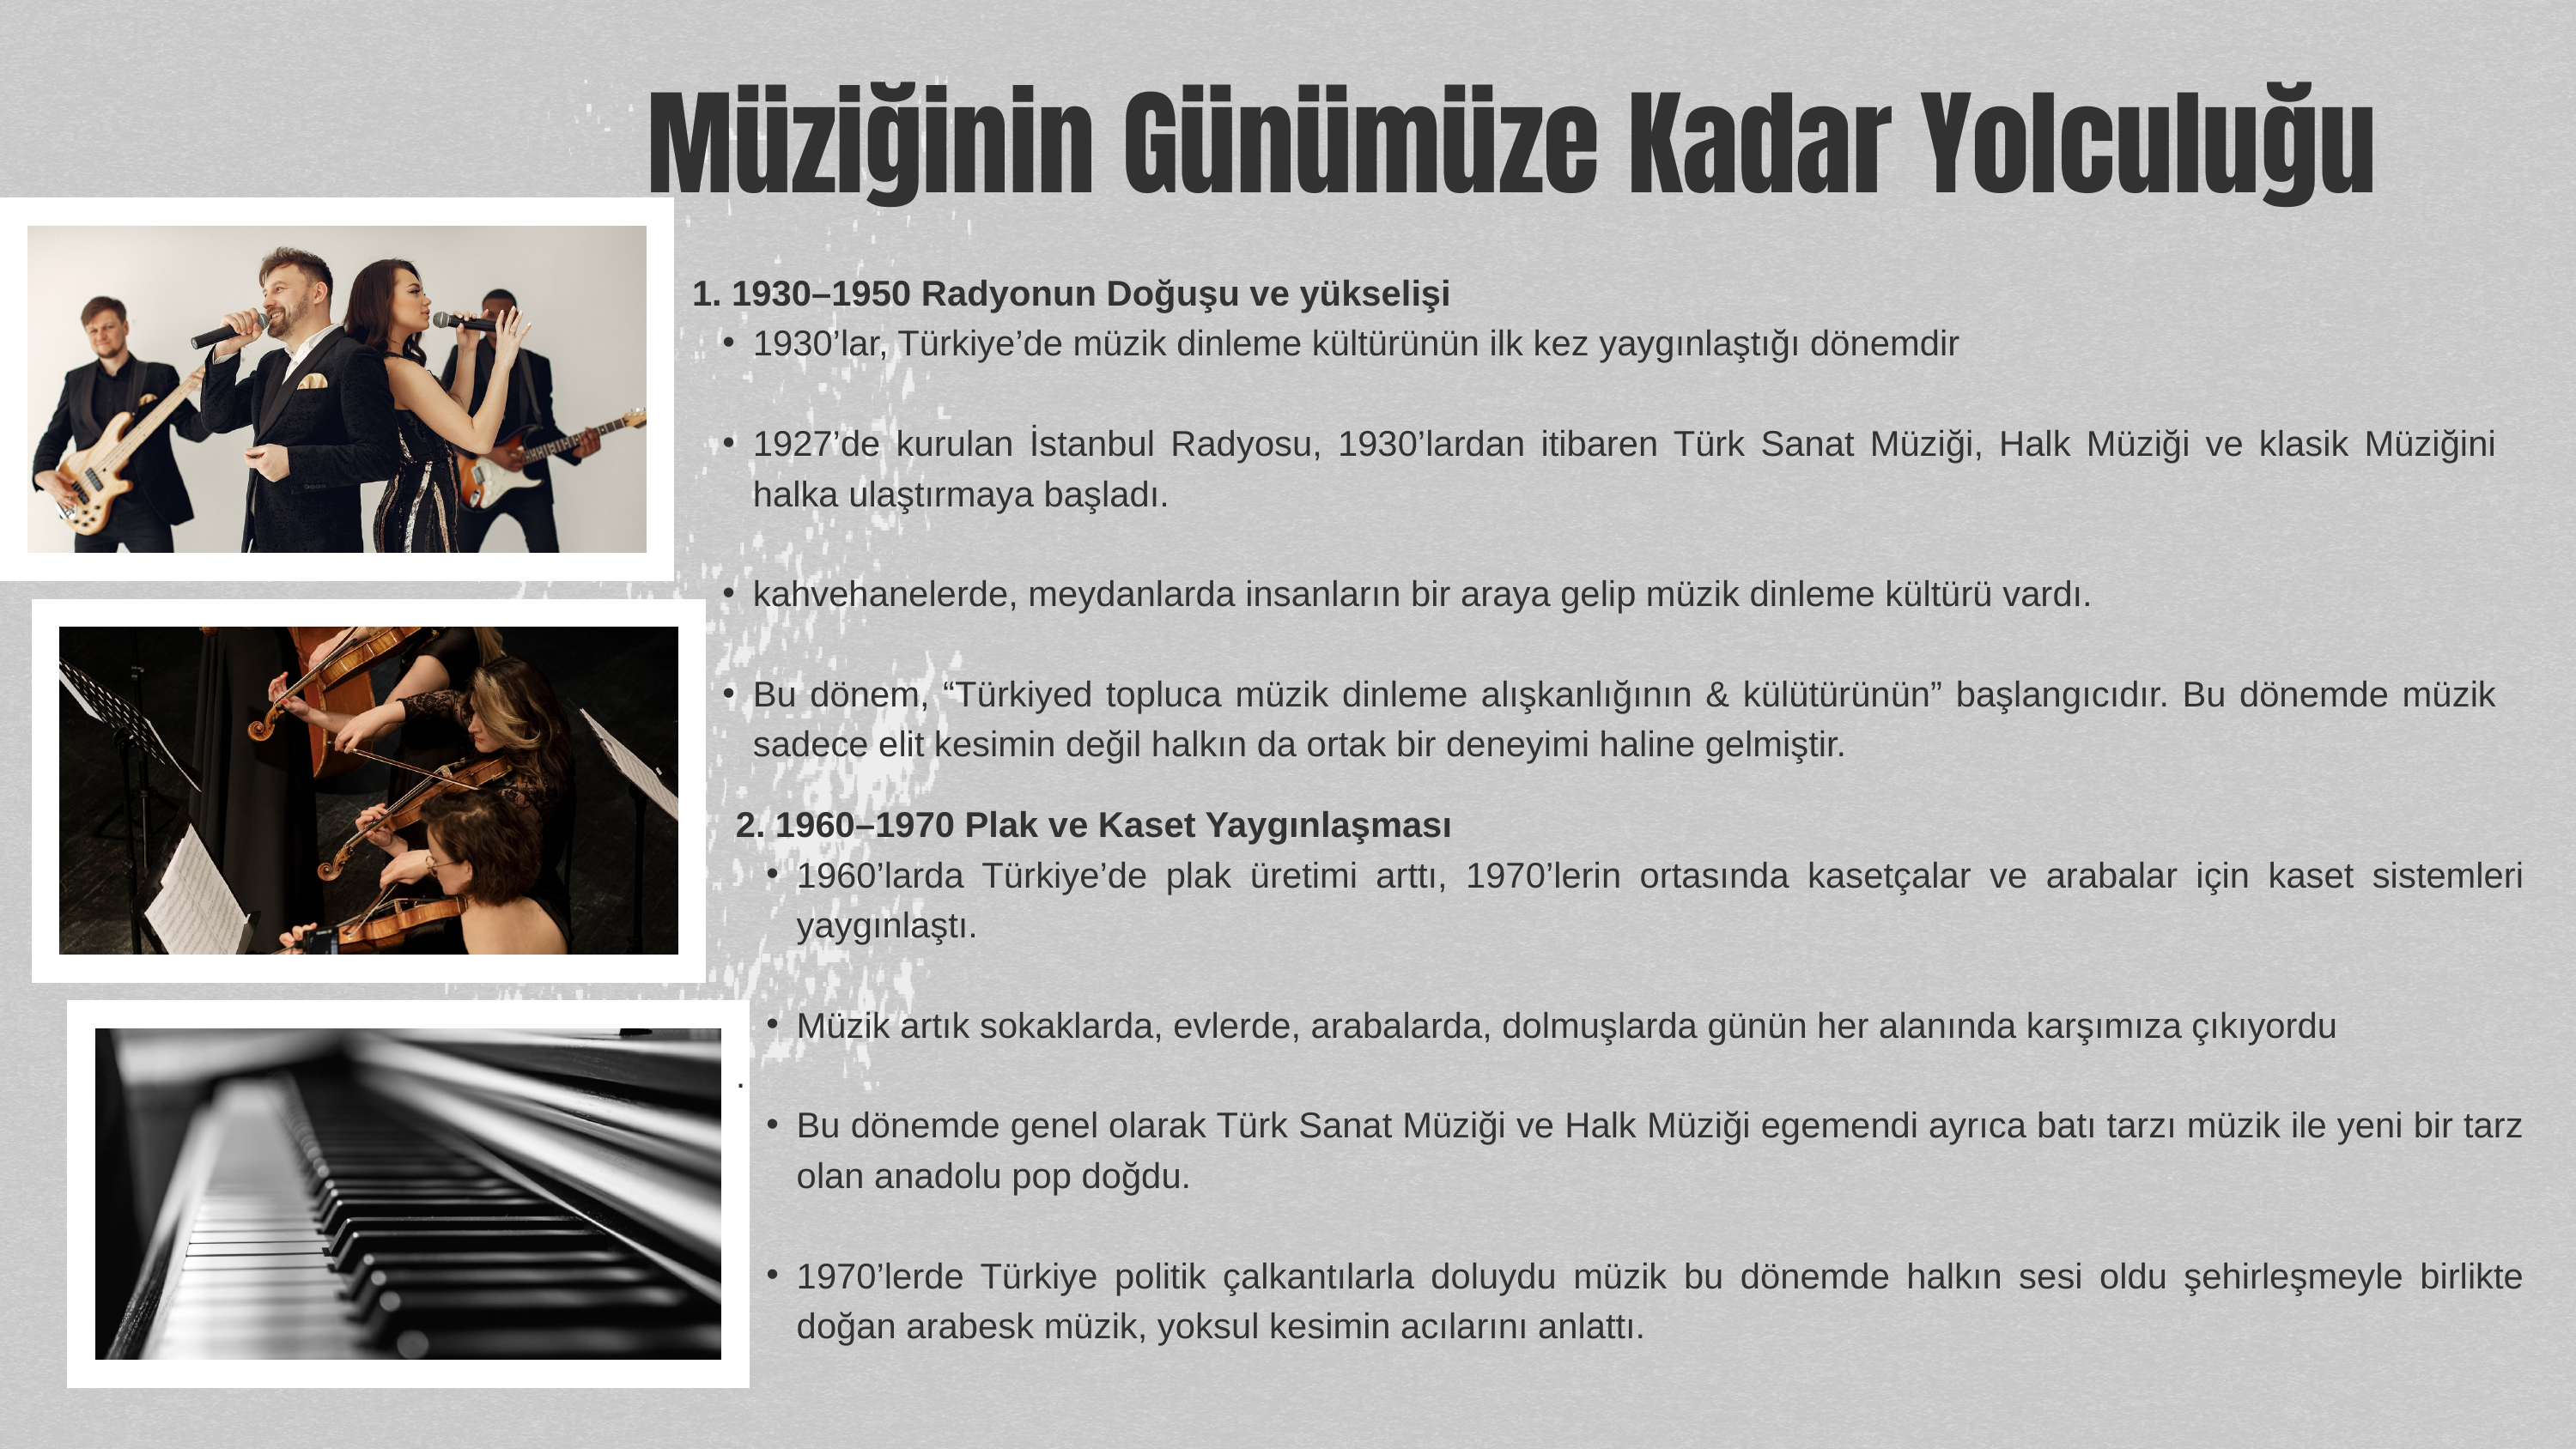

Müziğinin Günümüze Kadar Yolculuğu

1. 1930–1950 Radyonun Doğuşu ve yükselişi
1930’lar, Türkiye’de müzik dinleme kültürünün ilk kez yaygınlaştığı dönemdir

1927’de kurulan İstanbul Radyosu, 1930’lardan itibaren Türk Sanat Müziği, Halk Müziği ve klasik Müziğini halka ulaştırmaya başladı.

kahvehanelerde, meydanlarda insanların bir araya gelip müzik dinleme kültürü vardı.

Bu dönem, “Türkiyed topluca müzik dinleme alışkanlığının & külütürünün” başlangıcıdır. Bu dönemde müzik sadece elit kesimin değil halkın da ortak bir deneyimi haline gelmiştir.

2. 1960–1970 Plak ve Kaset Yaygınlaşması
1960’larda Türkiye’de plak üretimi arttı, 1970’lerin ortasında kasetçalar ve arabalar için kaset sistemleri yaygınlaştı.

Müzik artık sokaklarda, evlerde, arabalarda, dolmuşlarda günün her alanında karşımıza çıkıyordu
.
Bu dönemde genel olarak Türk Sanat Müziği ve Halk Müziği egemendi ayrıca batı tarzı müzik ile yeni bir tarz olan anadolu pop doğdu.

1970’lerde Türkiye politik çalkantılarla doluydu müzik bu dönemde halkın sesi oldu şehirleşmeyle birlikte doğan arabesk müzik, yoksul kesimin acılarını anlattı.